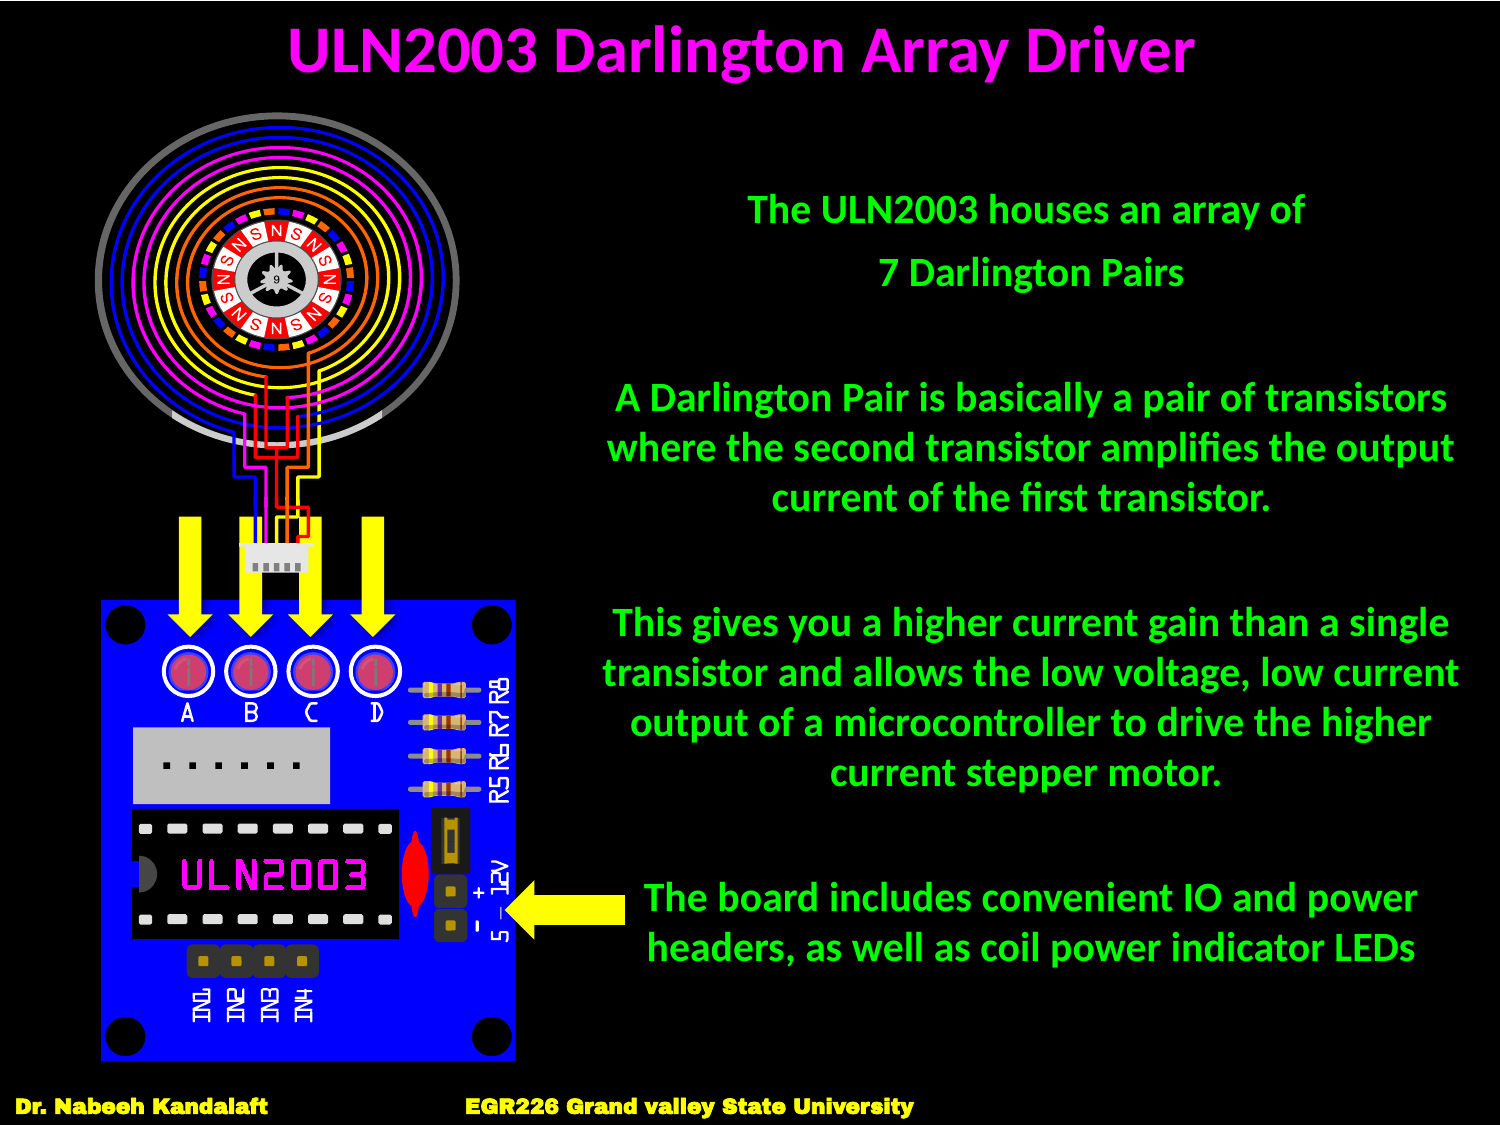

# ULN2003 Darlington Array Driver

The ULN2003 houses an array of
7 Darlington Pairs

A Darlington Pair is basically a pair of transistors where the second transistor amplifies the output current of the first transistor.

This gives you a higher current gain than a single transistor and allows the low voltage, low current output of a microcontroller to drive the higher current stepper motor.

The board includes convenient IO and power headers, as well as coil power indicator LEDs

Dr. Nabeeh Kandalaft		EGR226 Grand valley State University